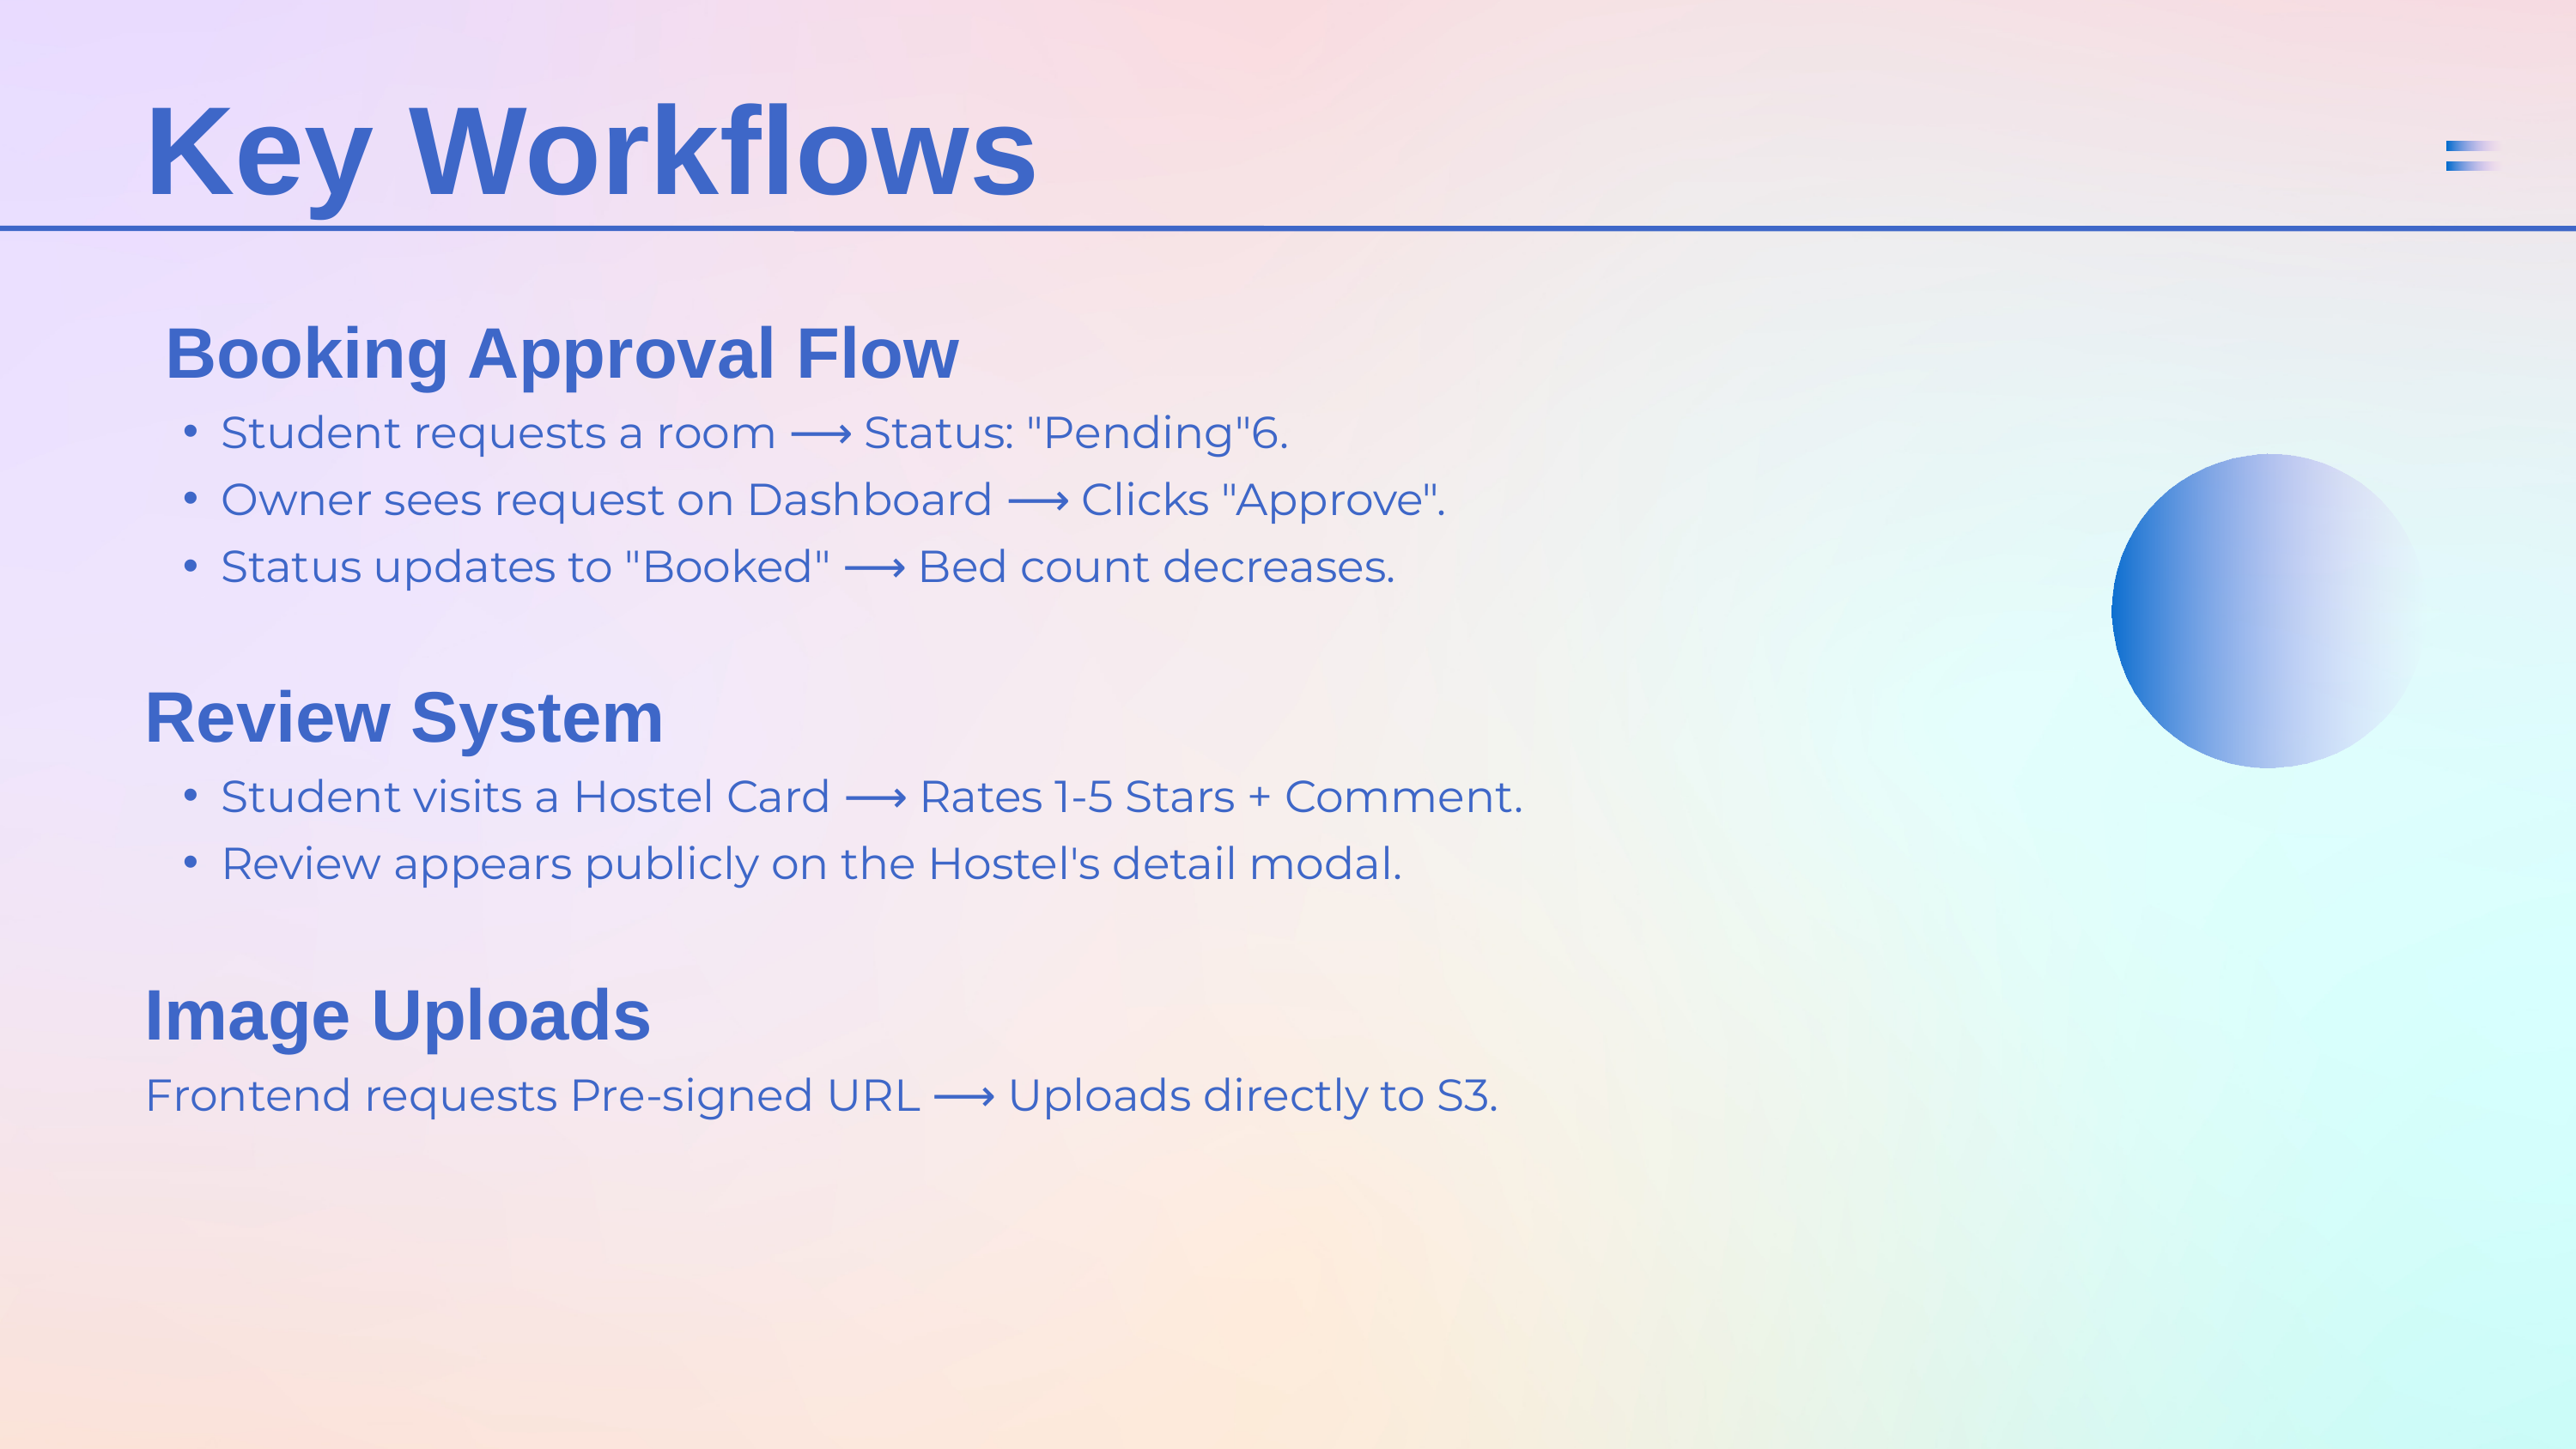

Key Workflows

 Booking Approval Flow
Student requests a room ⟶ Status: "Pending"6.
Owner sees request on Dashboard ⟶ Clicks "Approve".
Status updates to "Booked" ⟶ Bed count decreases.

Review System
Student visits a Hostel Card ⟶ Rates 1-5 Stars + Comment.
Review appears publicly on the Hostel's detail modal.

Image Uploads
Frontend requests Pre-signed URL ⟶ Uploads directly to S3.